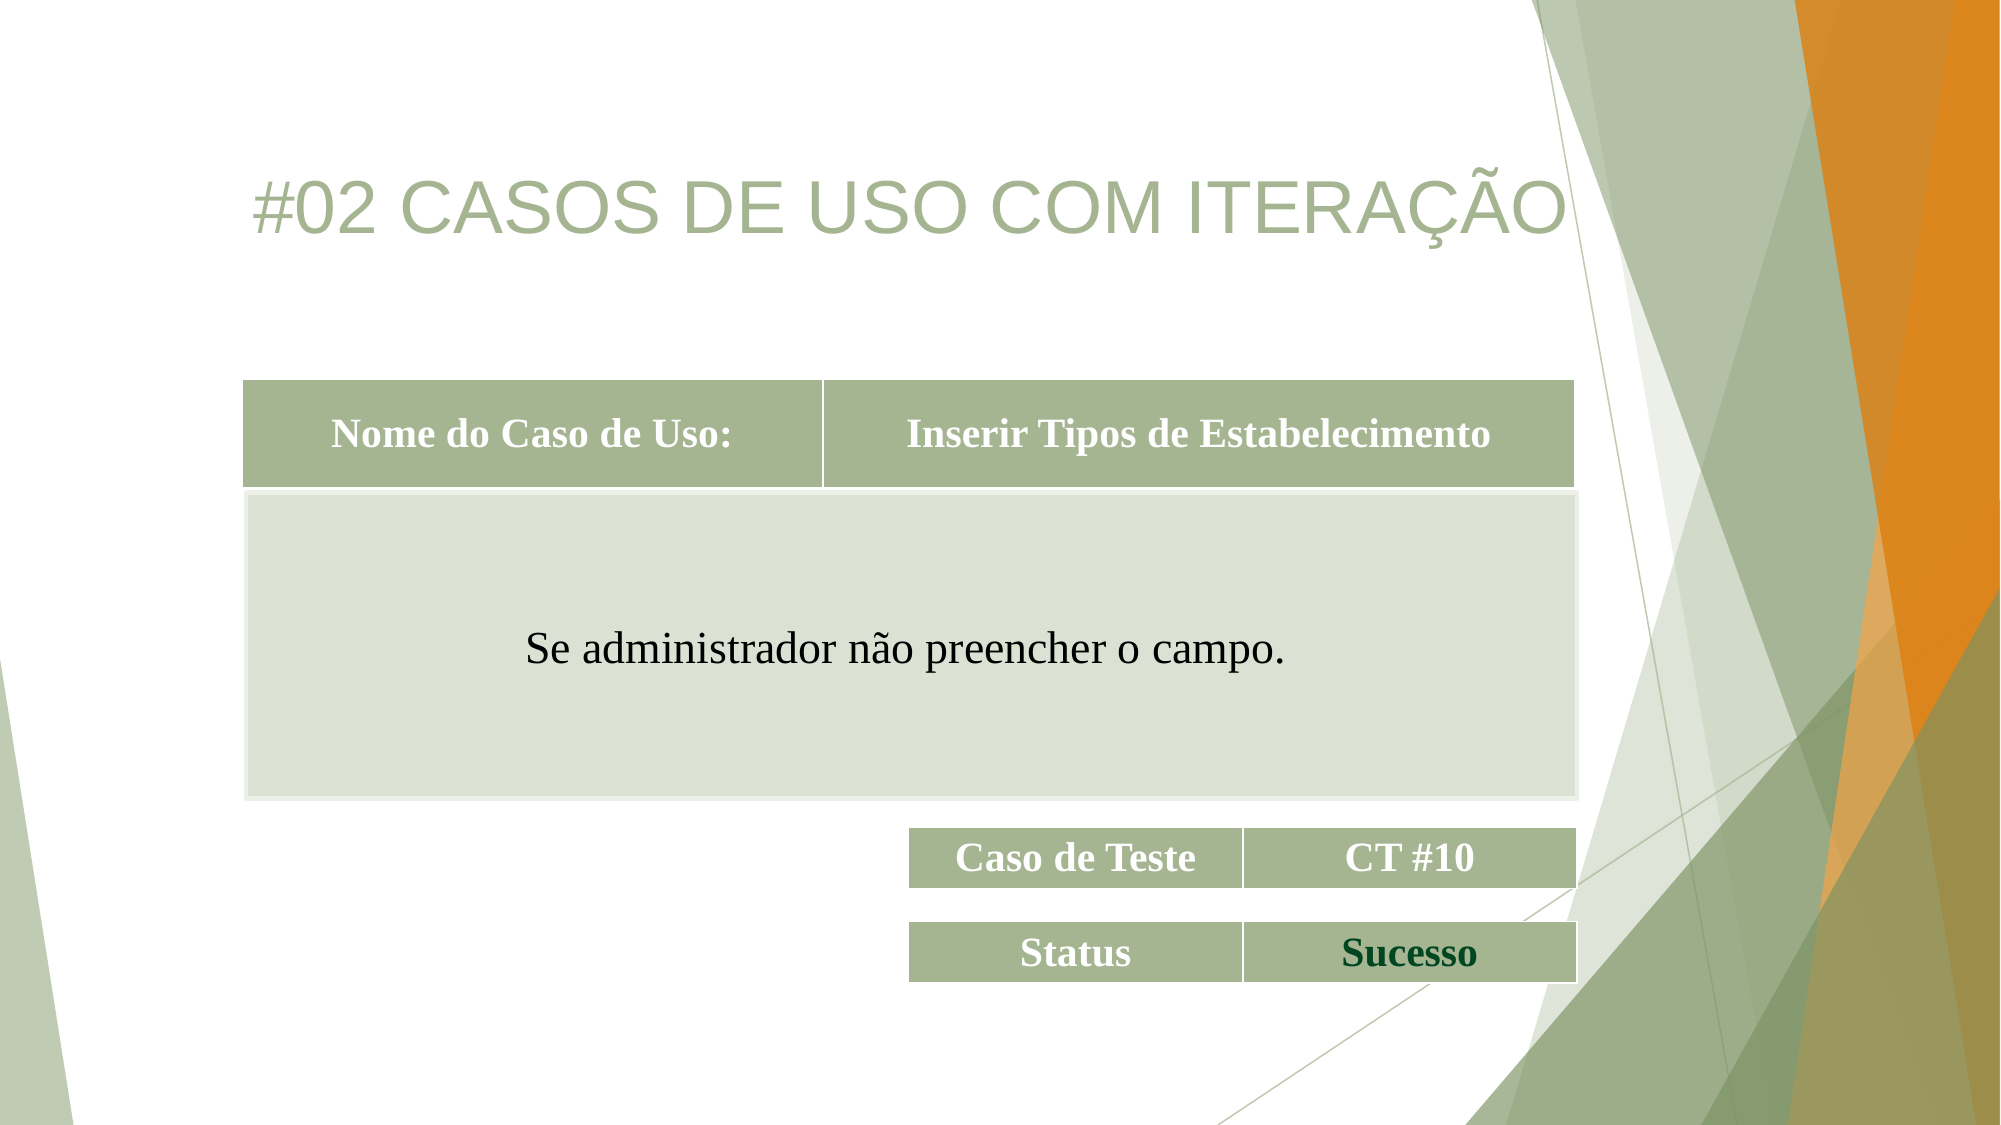

#02 CASOS DE USO COM ITERAÇÃO
| Nome do Caso de Uso: | Inserir Tipos de Estabelecimento |
| --- | --- |
Se administrador não preencher o campo.
| Caso de Teste | CT #10 |
| --- | --- |
| Status | Sucesso |
| --- | --- |